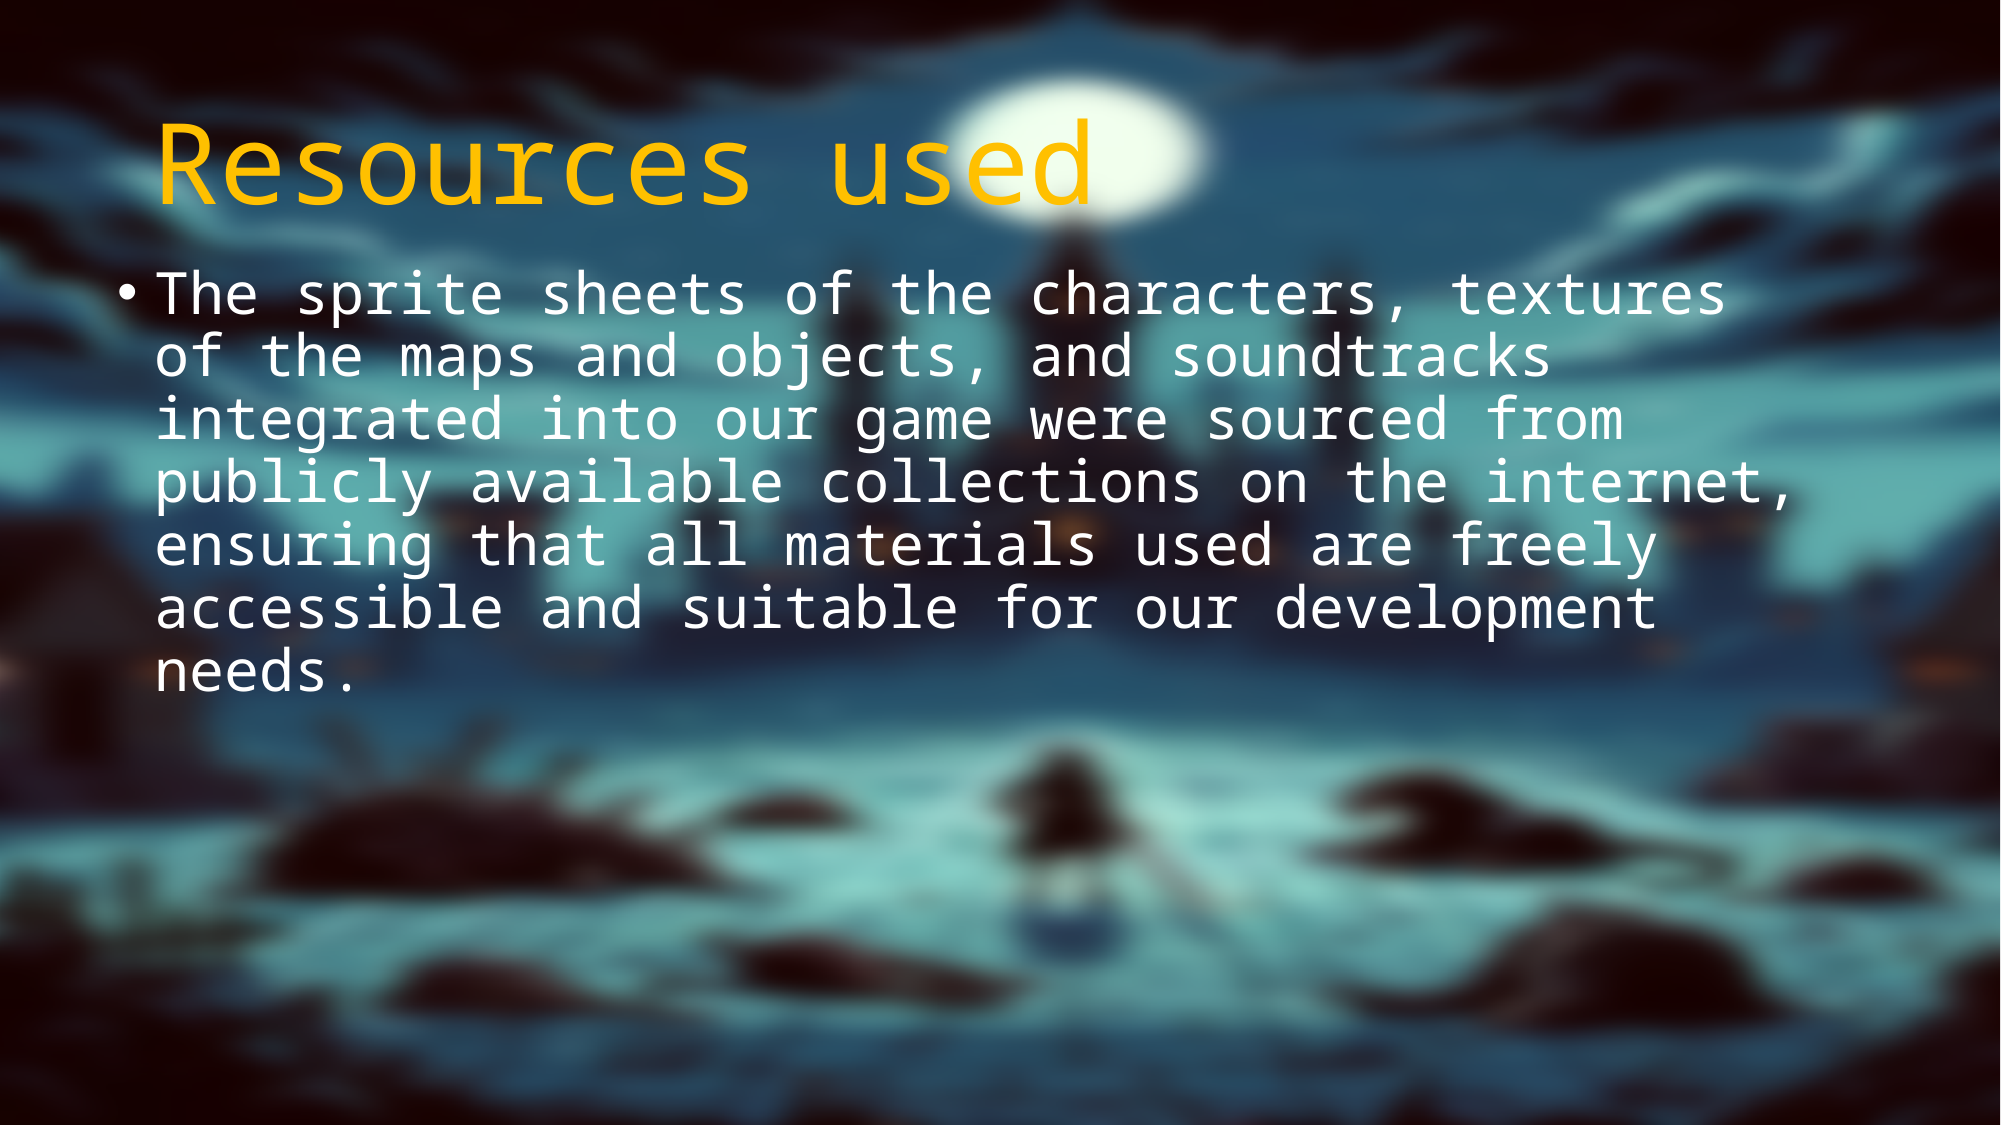

# Resources used
The sprite sheets of the characters, textures of the maps and objects, and soundtracks integrated into our game were sourced from publicly available collections on the internet, ensuring that all materials used are freely accessible and suitable for our development needs.